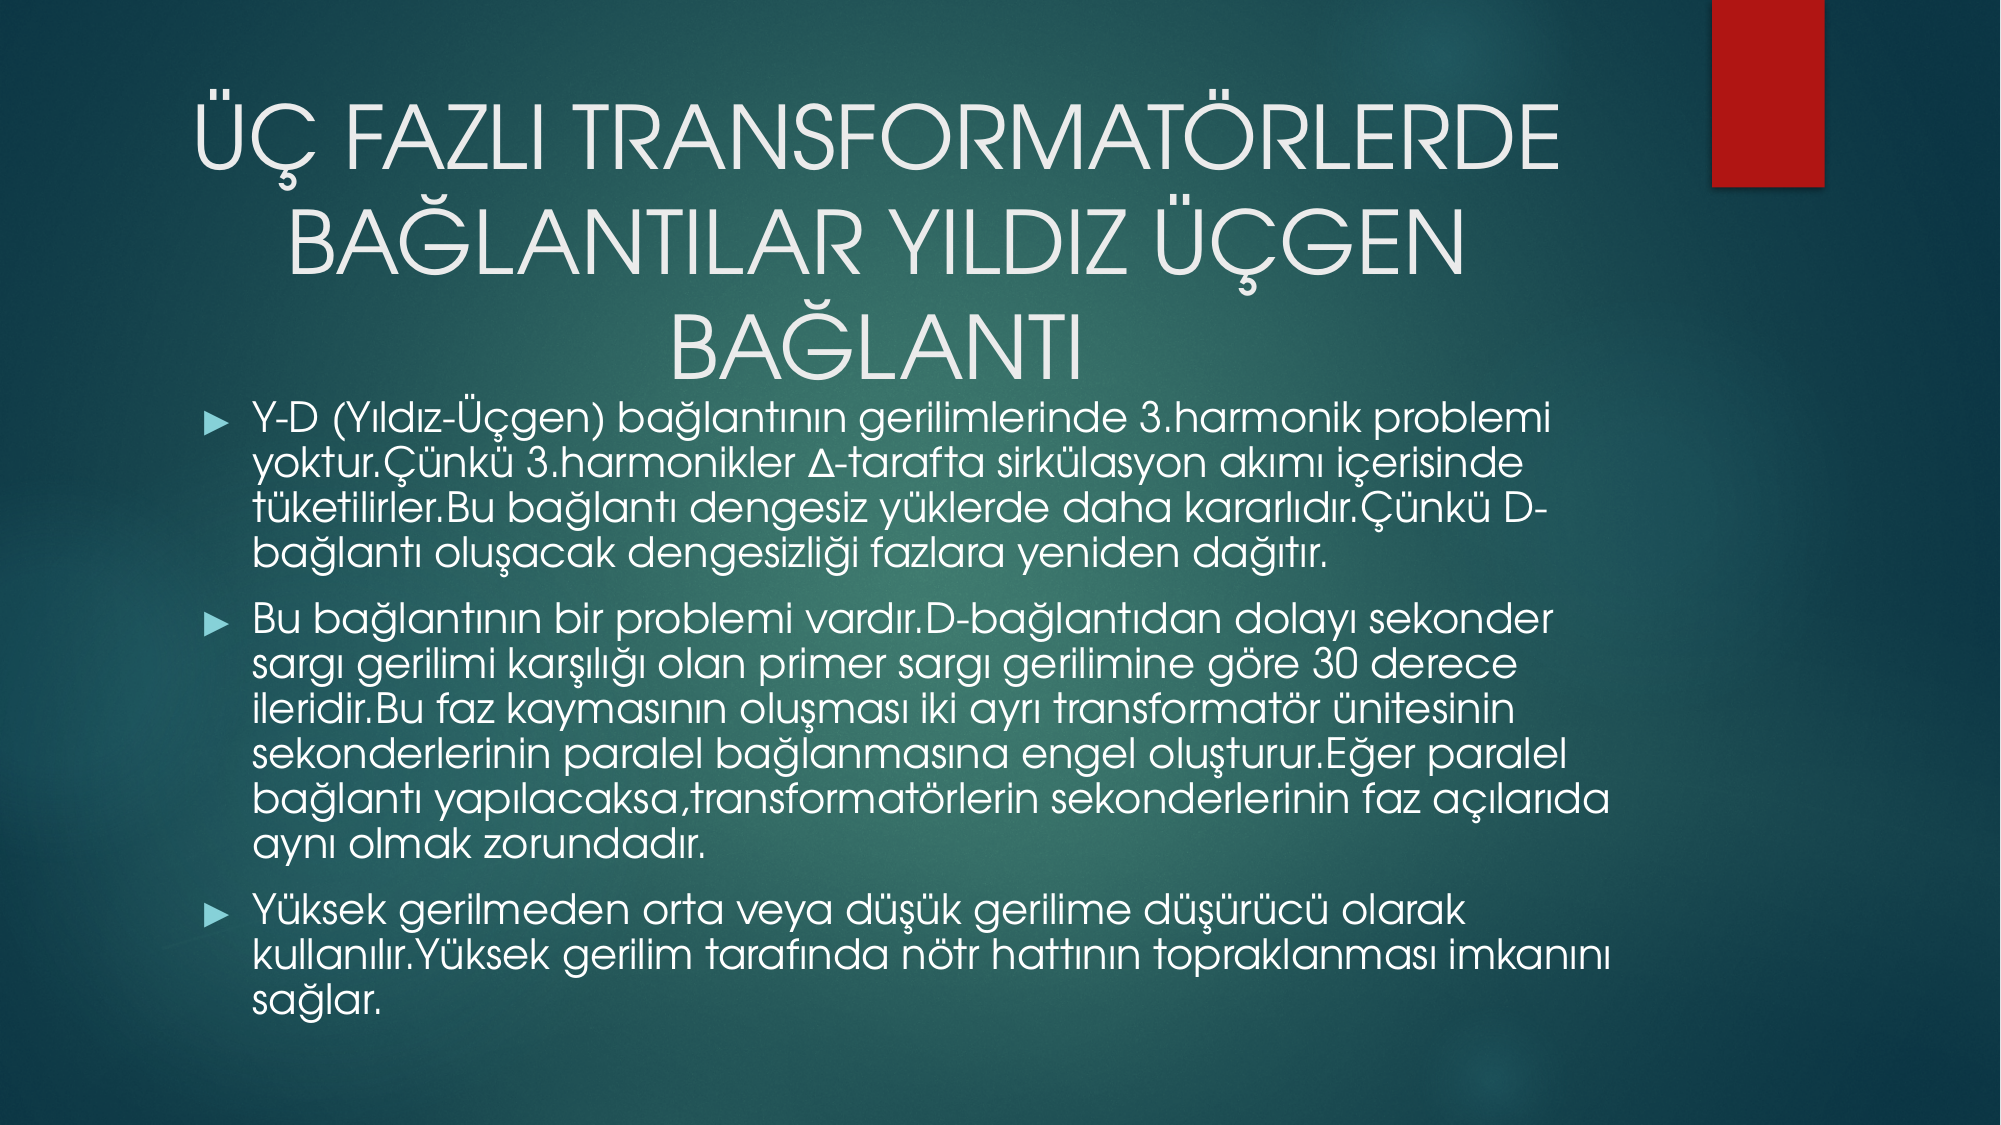

# ÜÇ FAZLI TRANSFORMATÖRLERDE BAĞLANTILAR YILDIZ ÜÇGEN BAĞLANTI
Y-D (Yıldız-Üçgen) bağlantının gerilimlerinde 3.harmonik problemi yoktur.Çünkü 3.harmonikler Δ-tarafta sirkülasyon akımı içerisinde tüketilirler.Bu bağlantı dengesiz yüklerde daha kararlıdır.Çünkü D-bağlantı oluşacak dengesizliği fazlara yeniden dağıtır.
Bu bağlantının bir problemi vardır.D-bağlantıdan dolayı sekonder sargı gerilimi karşılığı olan primer sargı gerilimine göre 30 derece ileridir.Bu faz kaymasının oluşması iki ayrı transformatör ünitesinin sekonderlerinin paralel bağlanmasına engel oluşturur.Eğer paralel bağlantı yapılacaksa,transformatörlerin sekonderlerinin faz açılarıda aynı olmak zorundadır.
Yüksek gerilmeden orta veya düşük gerilime düşürücü olarak kullanılır.Yüksek gerilim tarafında nötr hattının topraklanması imkanını sağlar.